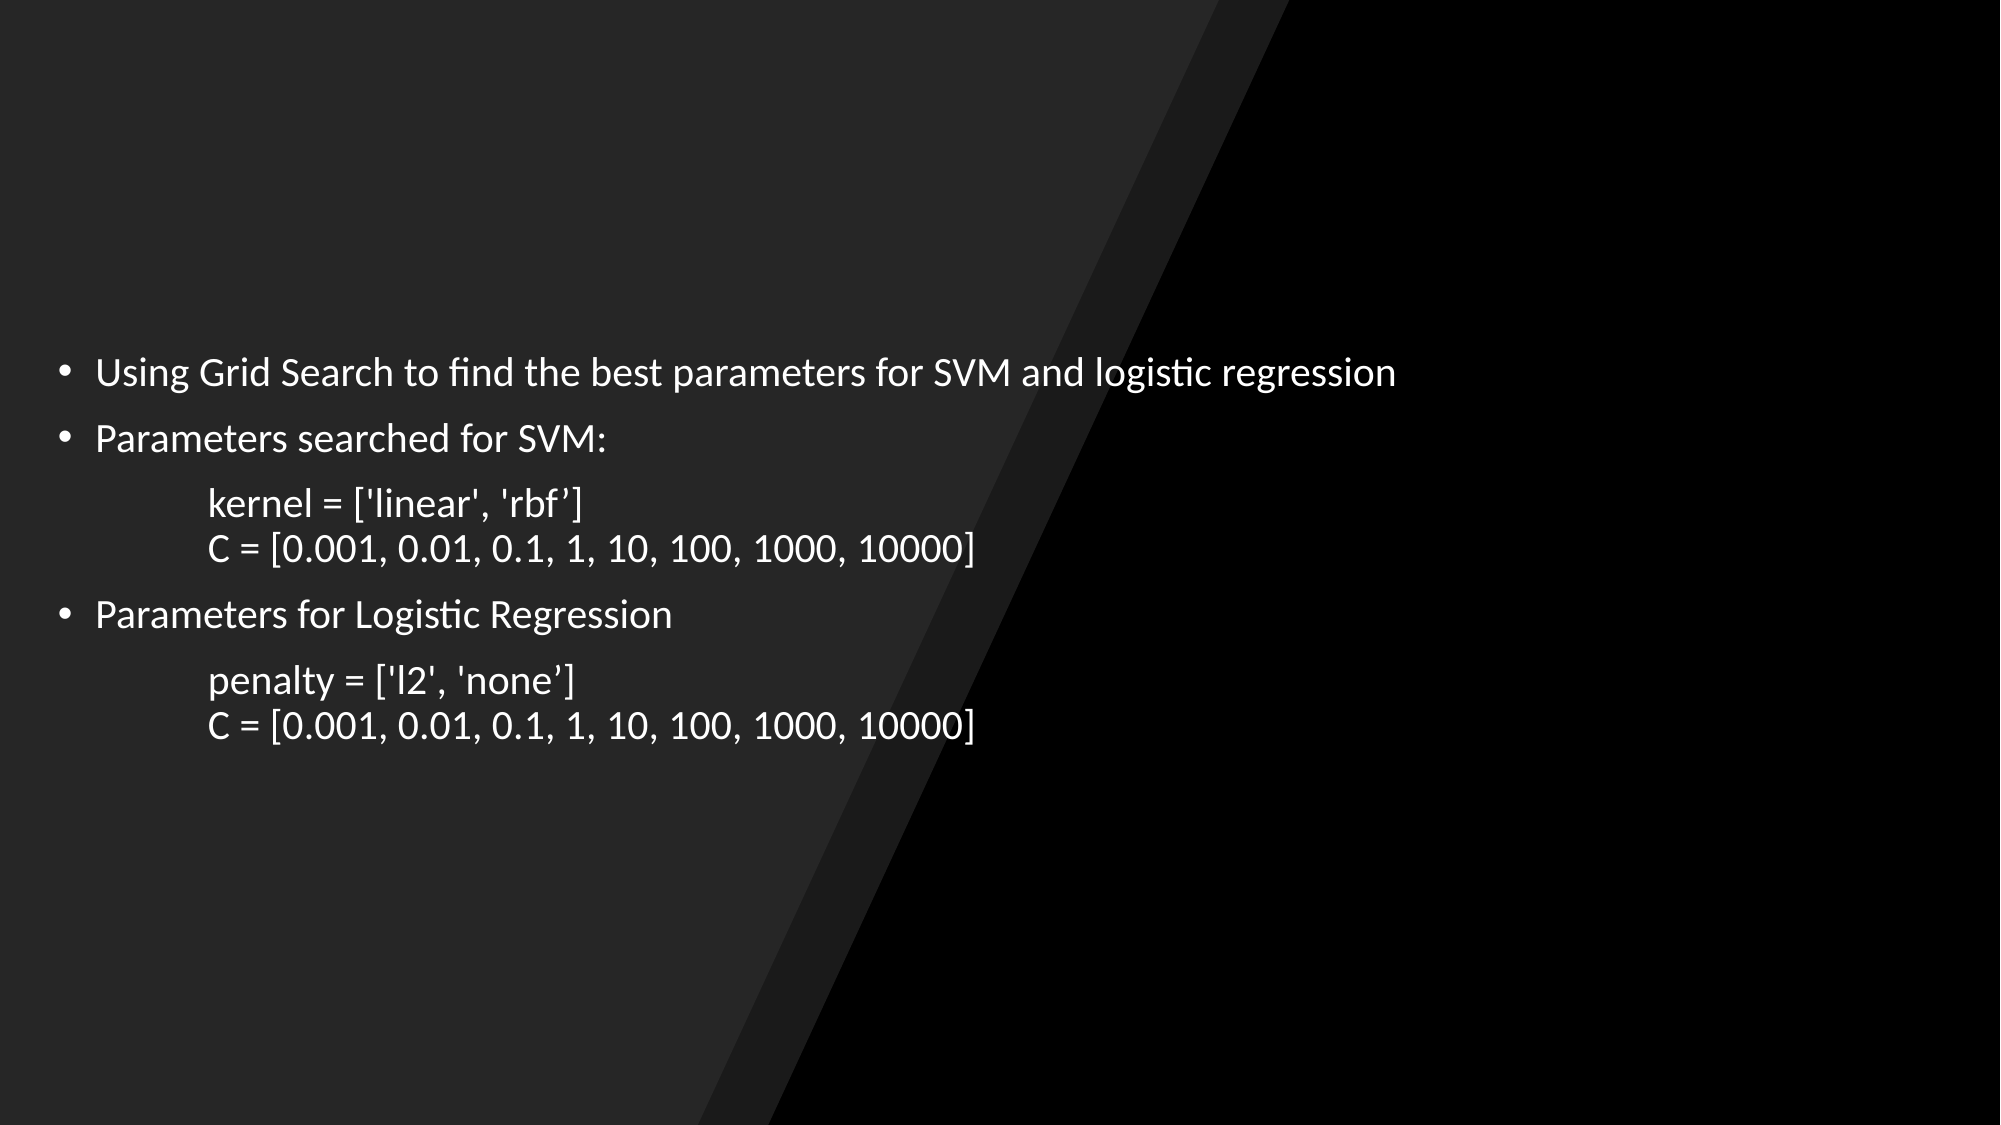

Using Grid Search to find the best parameters for SVM and logistic regression
Parameters searched for SVM:
	kernel = ['linear', 'rbf’]
	C = [0.001, 0.01, 0.1, 1, 10, 100, 1000, 10000]
Parameters for Logistic Regression
	penalty = ['l2', 'none’]
	C = [0.001, 0.01, 0.1, 1, 10, 100, 1000, 10000]